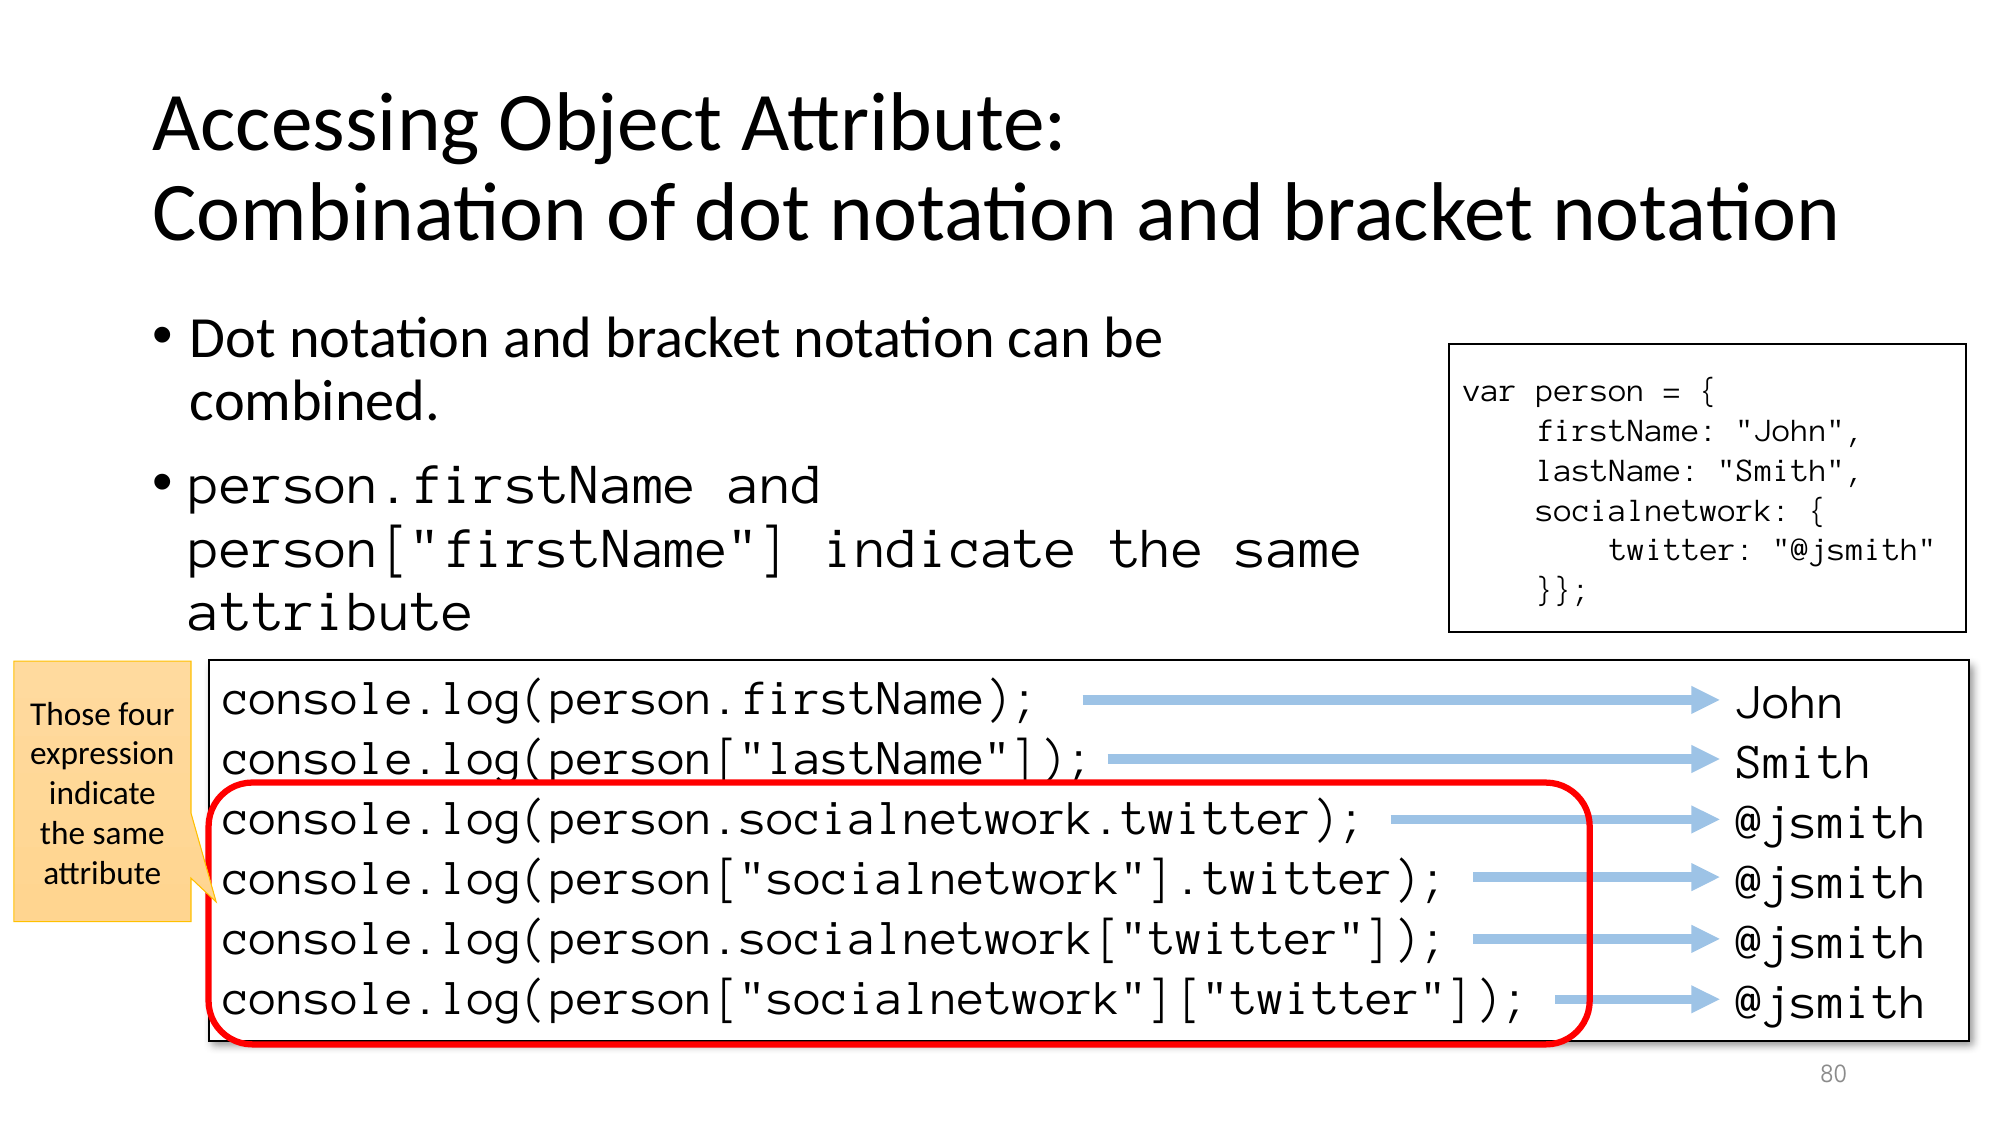

# Accessing Object Attribute: Combination of dot notation and bracket notation
Dot notation and bracket notation can be combined.
person.firstName and person["firstName"] indicate the same attribute
var person = {
    firstName: "John",
    lastName: "Smith",
    socialnetwork: {
        twitter: "@jsmith"
    }};
console.log(person.firstName);
console.log(person["lastName"]);
console.log(person.socialnetwork.twitter);
console.log(person["socialnetwork"].twitter);
console.log(person.socialnetwork["twitter"]);
console.log(person["socialnetwork"]["twitter"]);

Those four expression indicate the same attribute
John
Smith
@jsmith
@jsmith
@jsmith
@jsmith

80